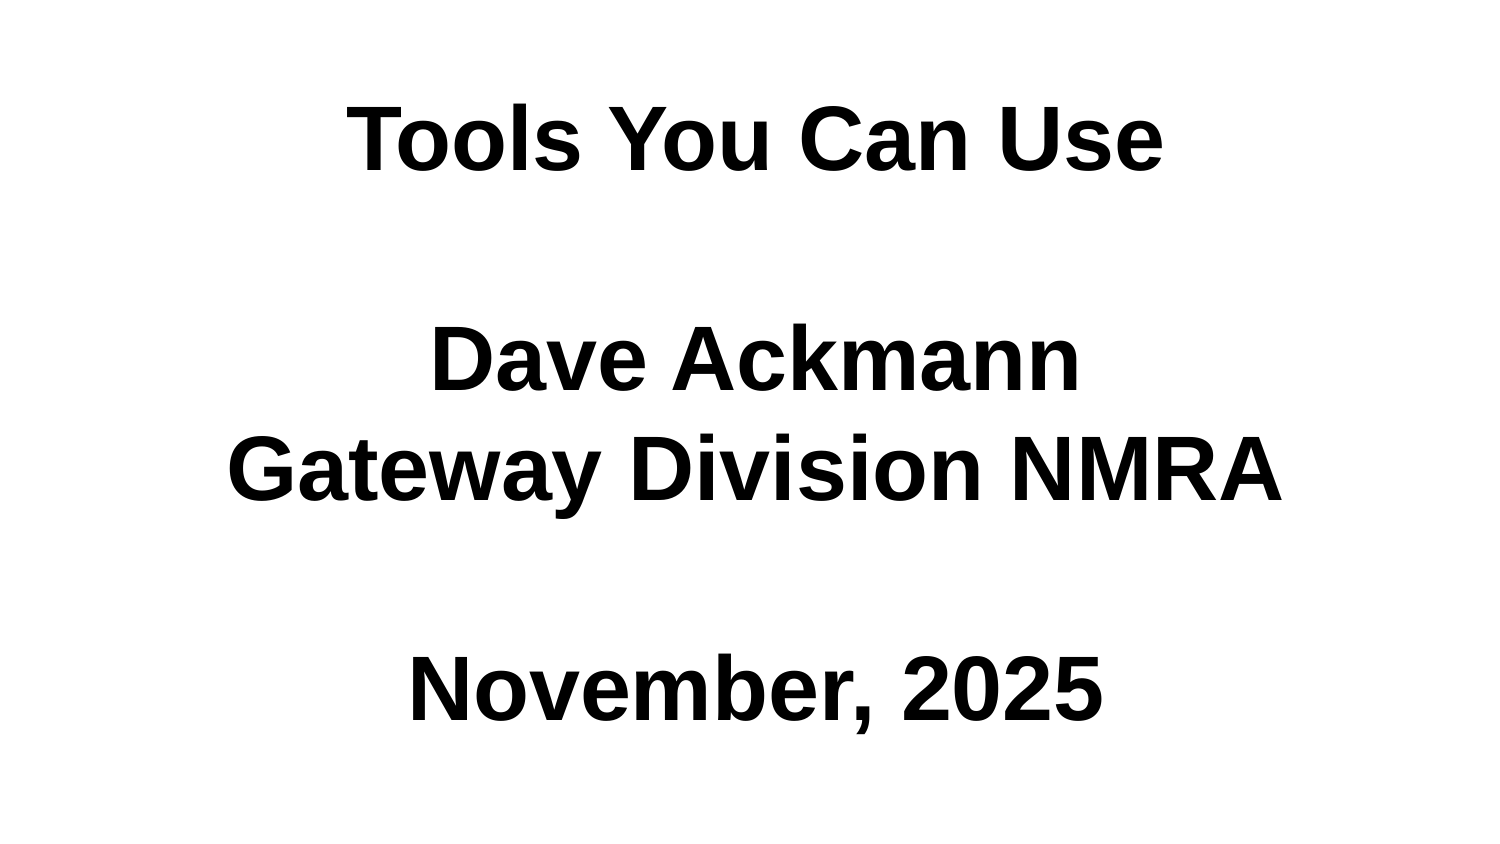

Tools You Can Use

Dave Ackmann
Gateway Division NMRA

November, 2025